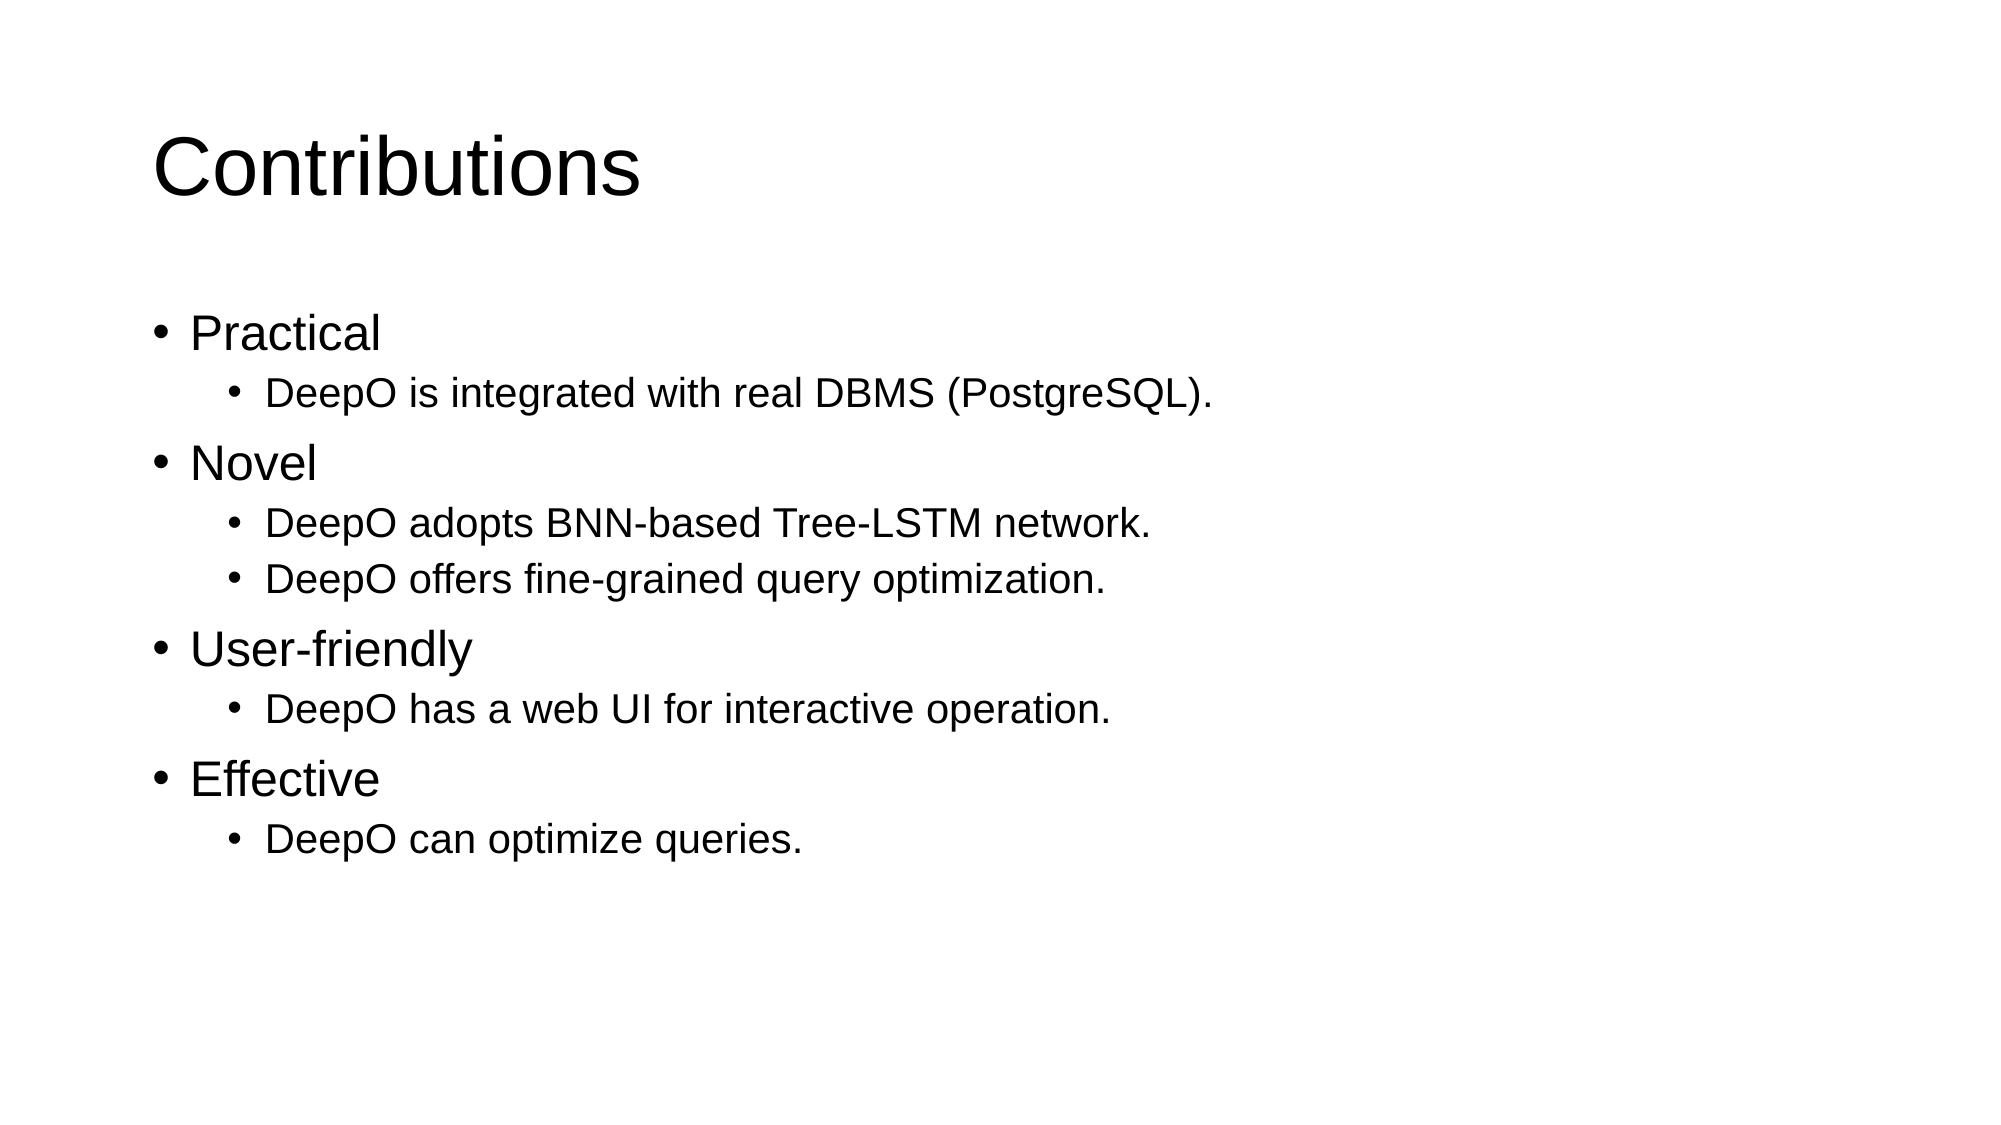

# Contributions
Practical
DeepO is integrated with real DBMS (PostgreSQL).
Novel
DeepO adopts BNN-based Tree-LSTM network.
DeepO offers fine-grained query optimization.
User-friendly
DeepO has a web UI for interactive operation.
Effective
DeepO can optimize queries.